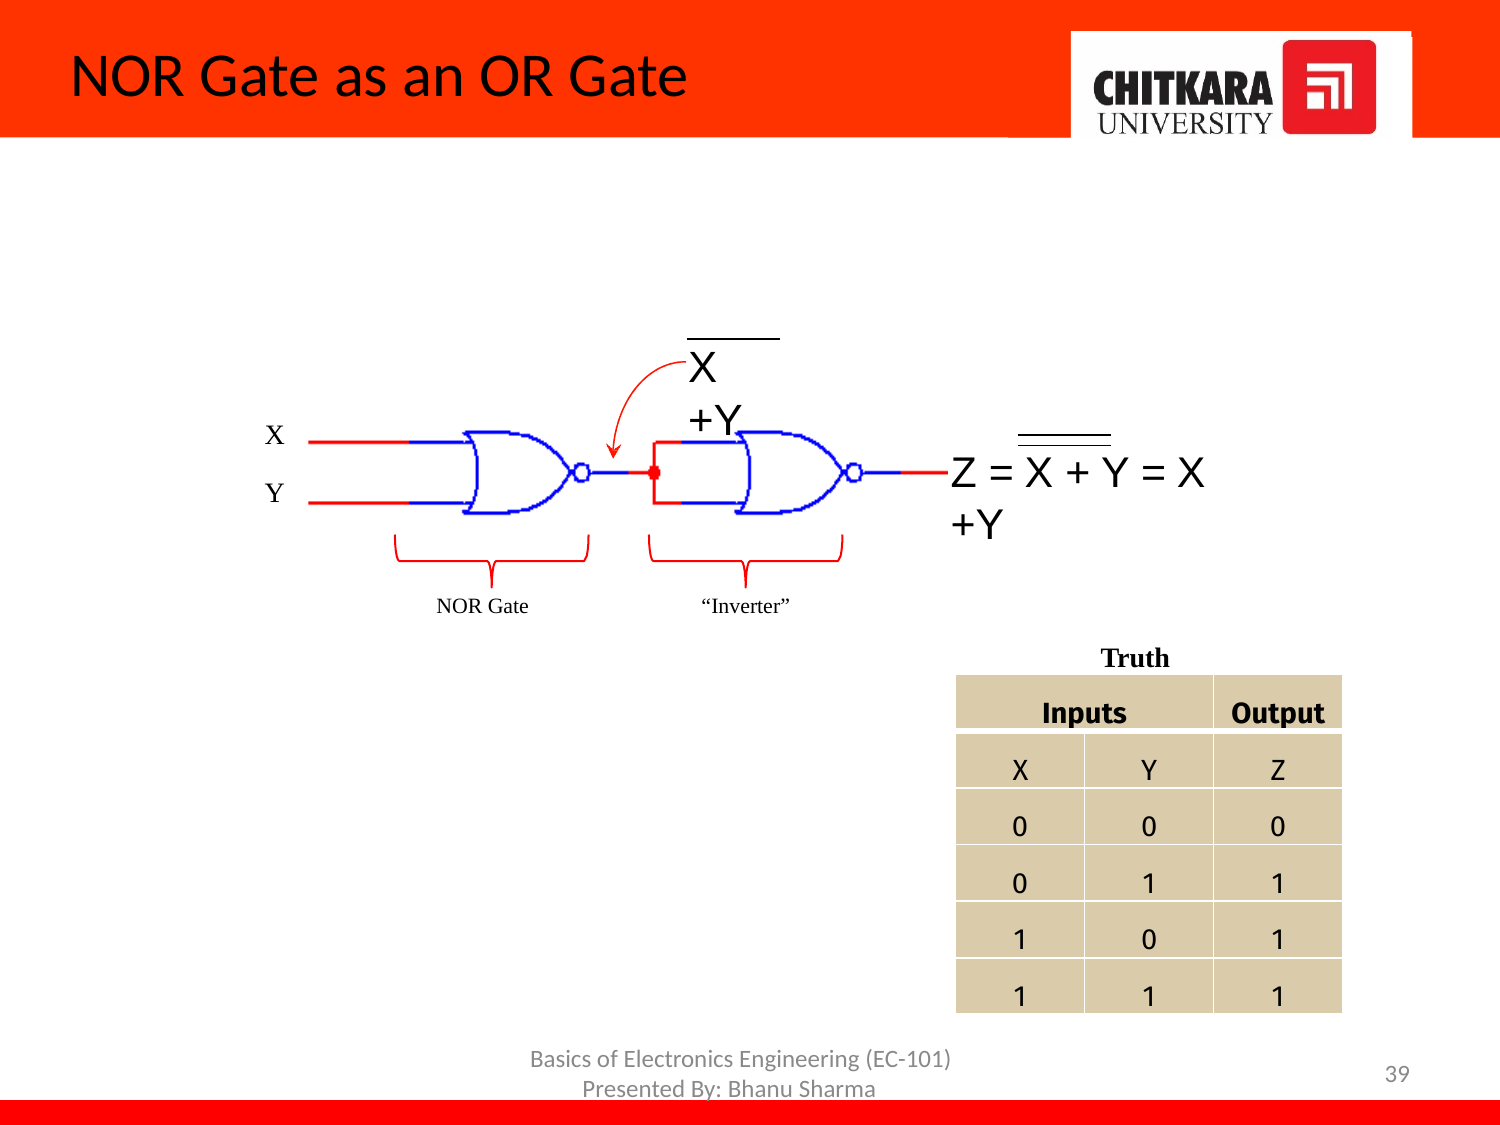

# NOR Gate as an OR Gate

X +Y

X
Y

Z = X + Y = X +Y

NOR Gate
“Inverter”
Truth Table
| Inputs |  | Output |
| --- | --- | --- |
| X | Y | Z |
| 0 | 0 | 0 |
| 0 | 1 | 1 |
| 1 | 0 | 1 |
| 1 | 1 | 1 |
Basics of Electronics Engineering (EC-101)          Presented By: Bhanu Sharma
39